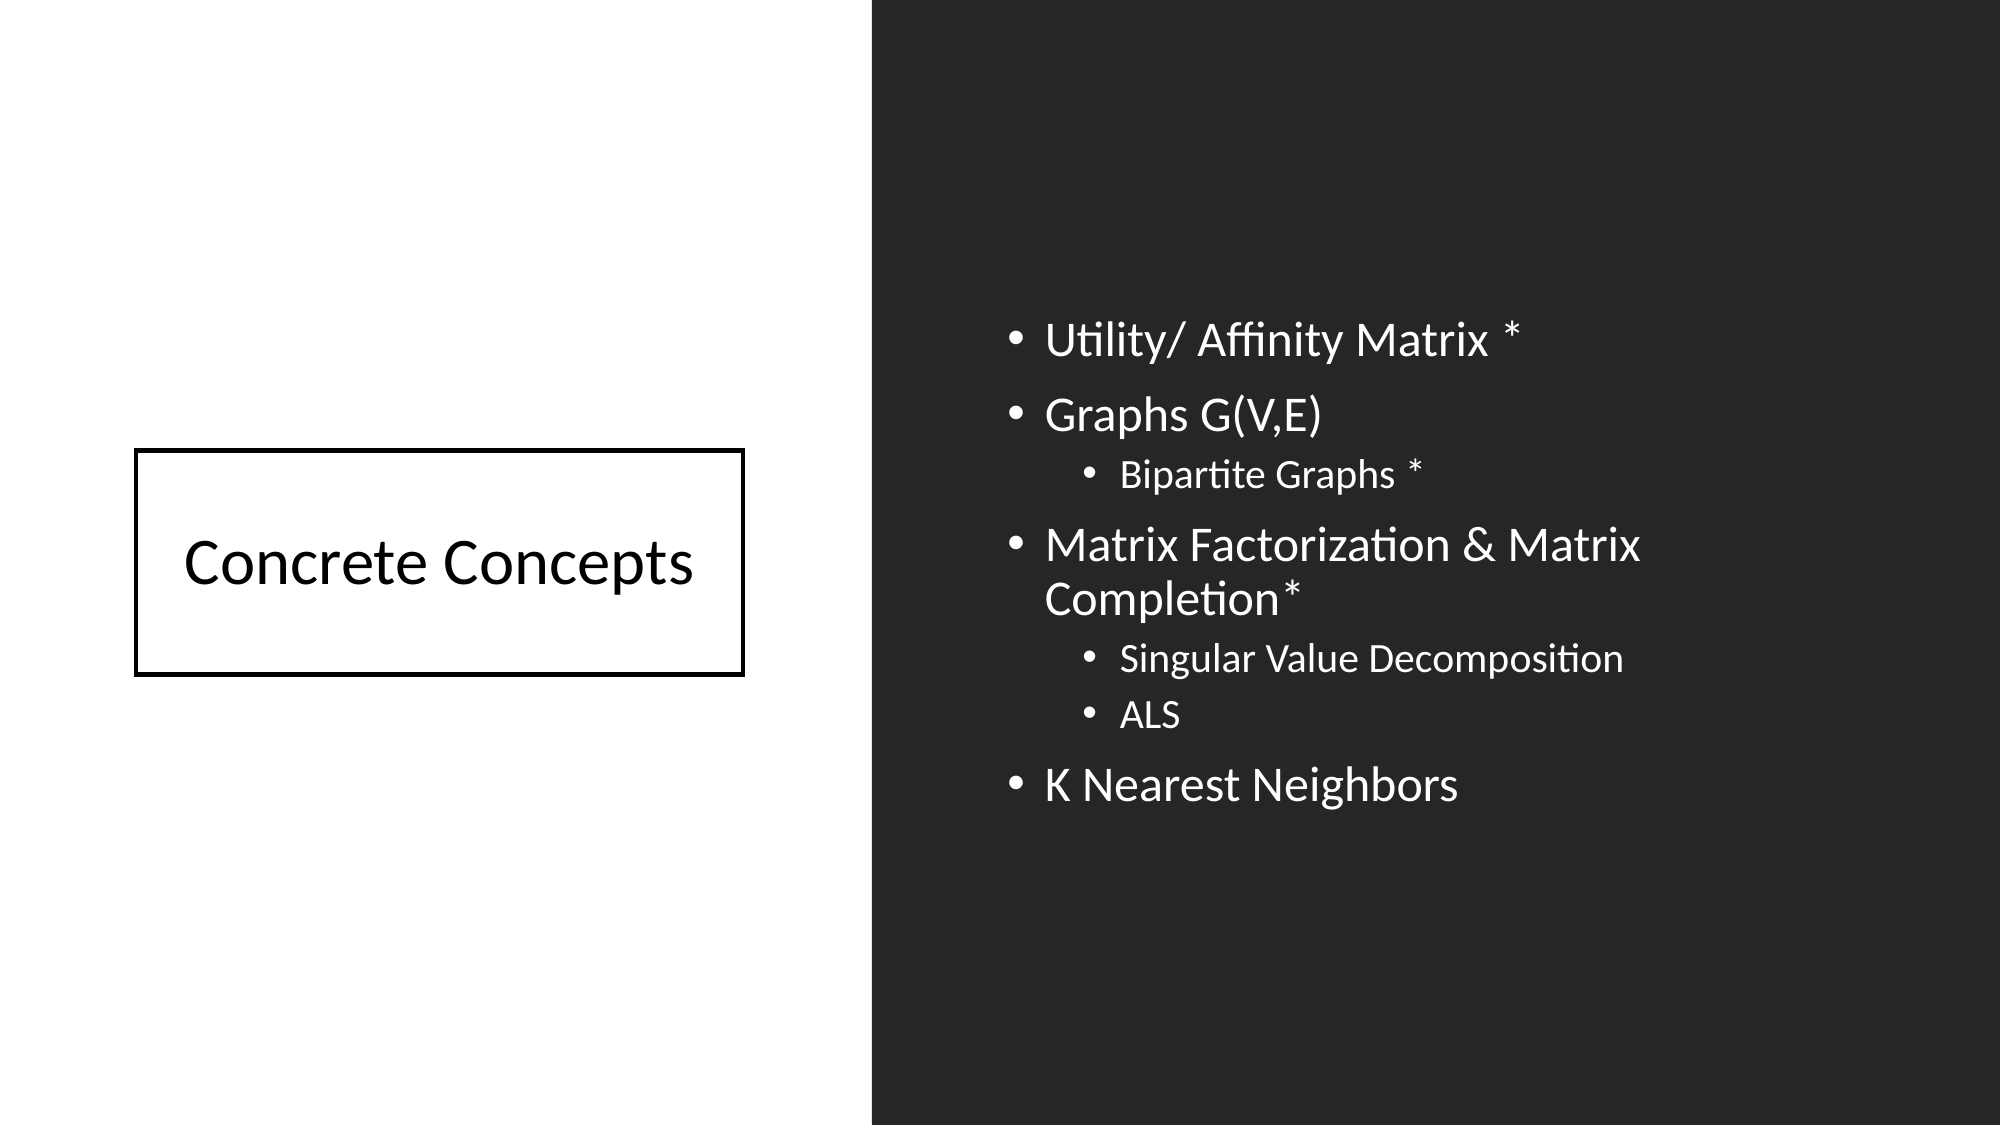

Utility/ Affinity Matrix *
Graphs G(V,E)
Bipartite Graphs *
Matrix Factorization & Matrix Completion*
Singular Value Decomposition
ALS
K Nearest Neighbors
# Concrete Concepts